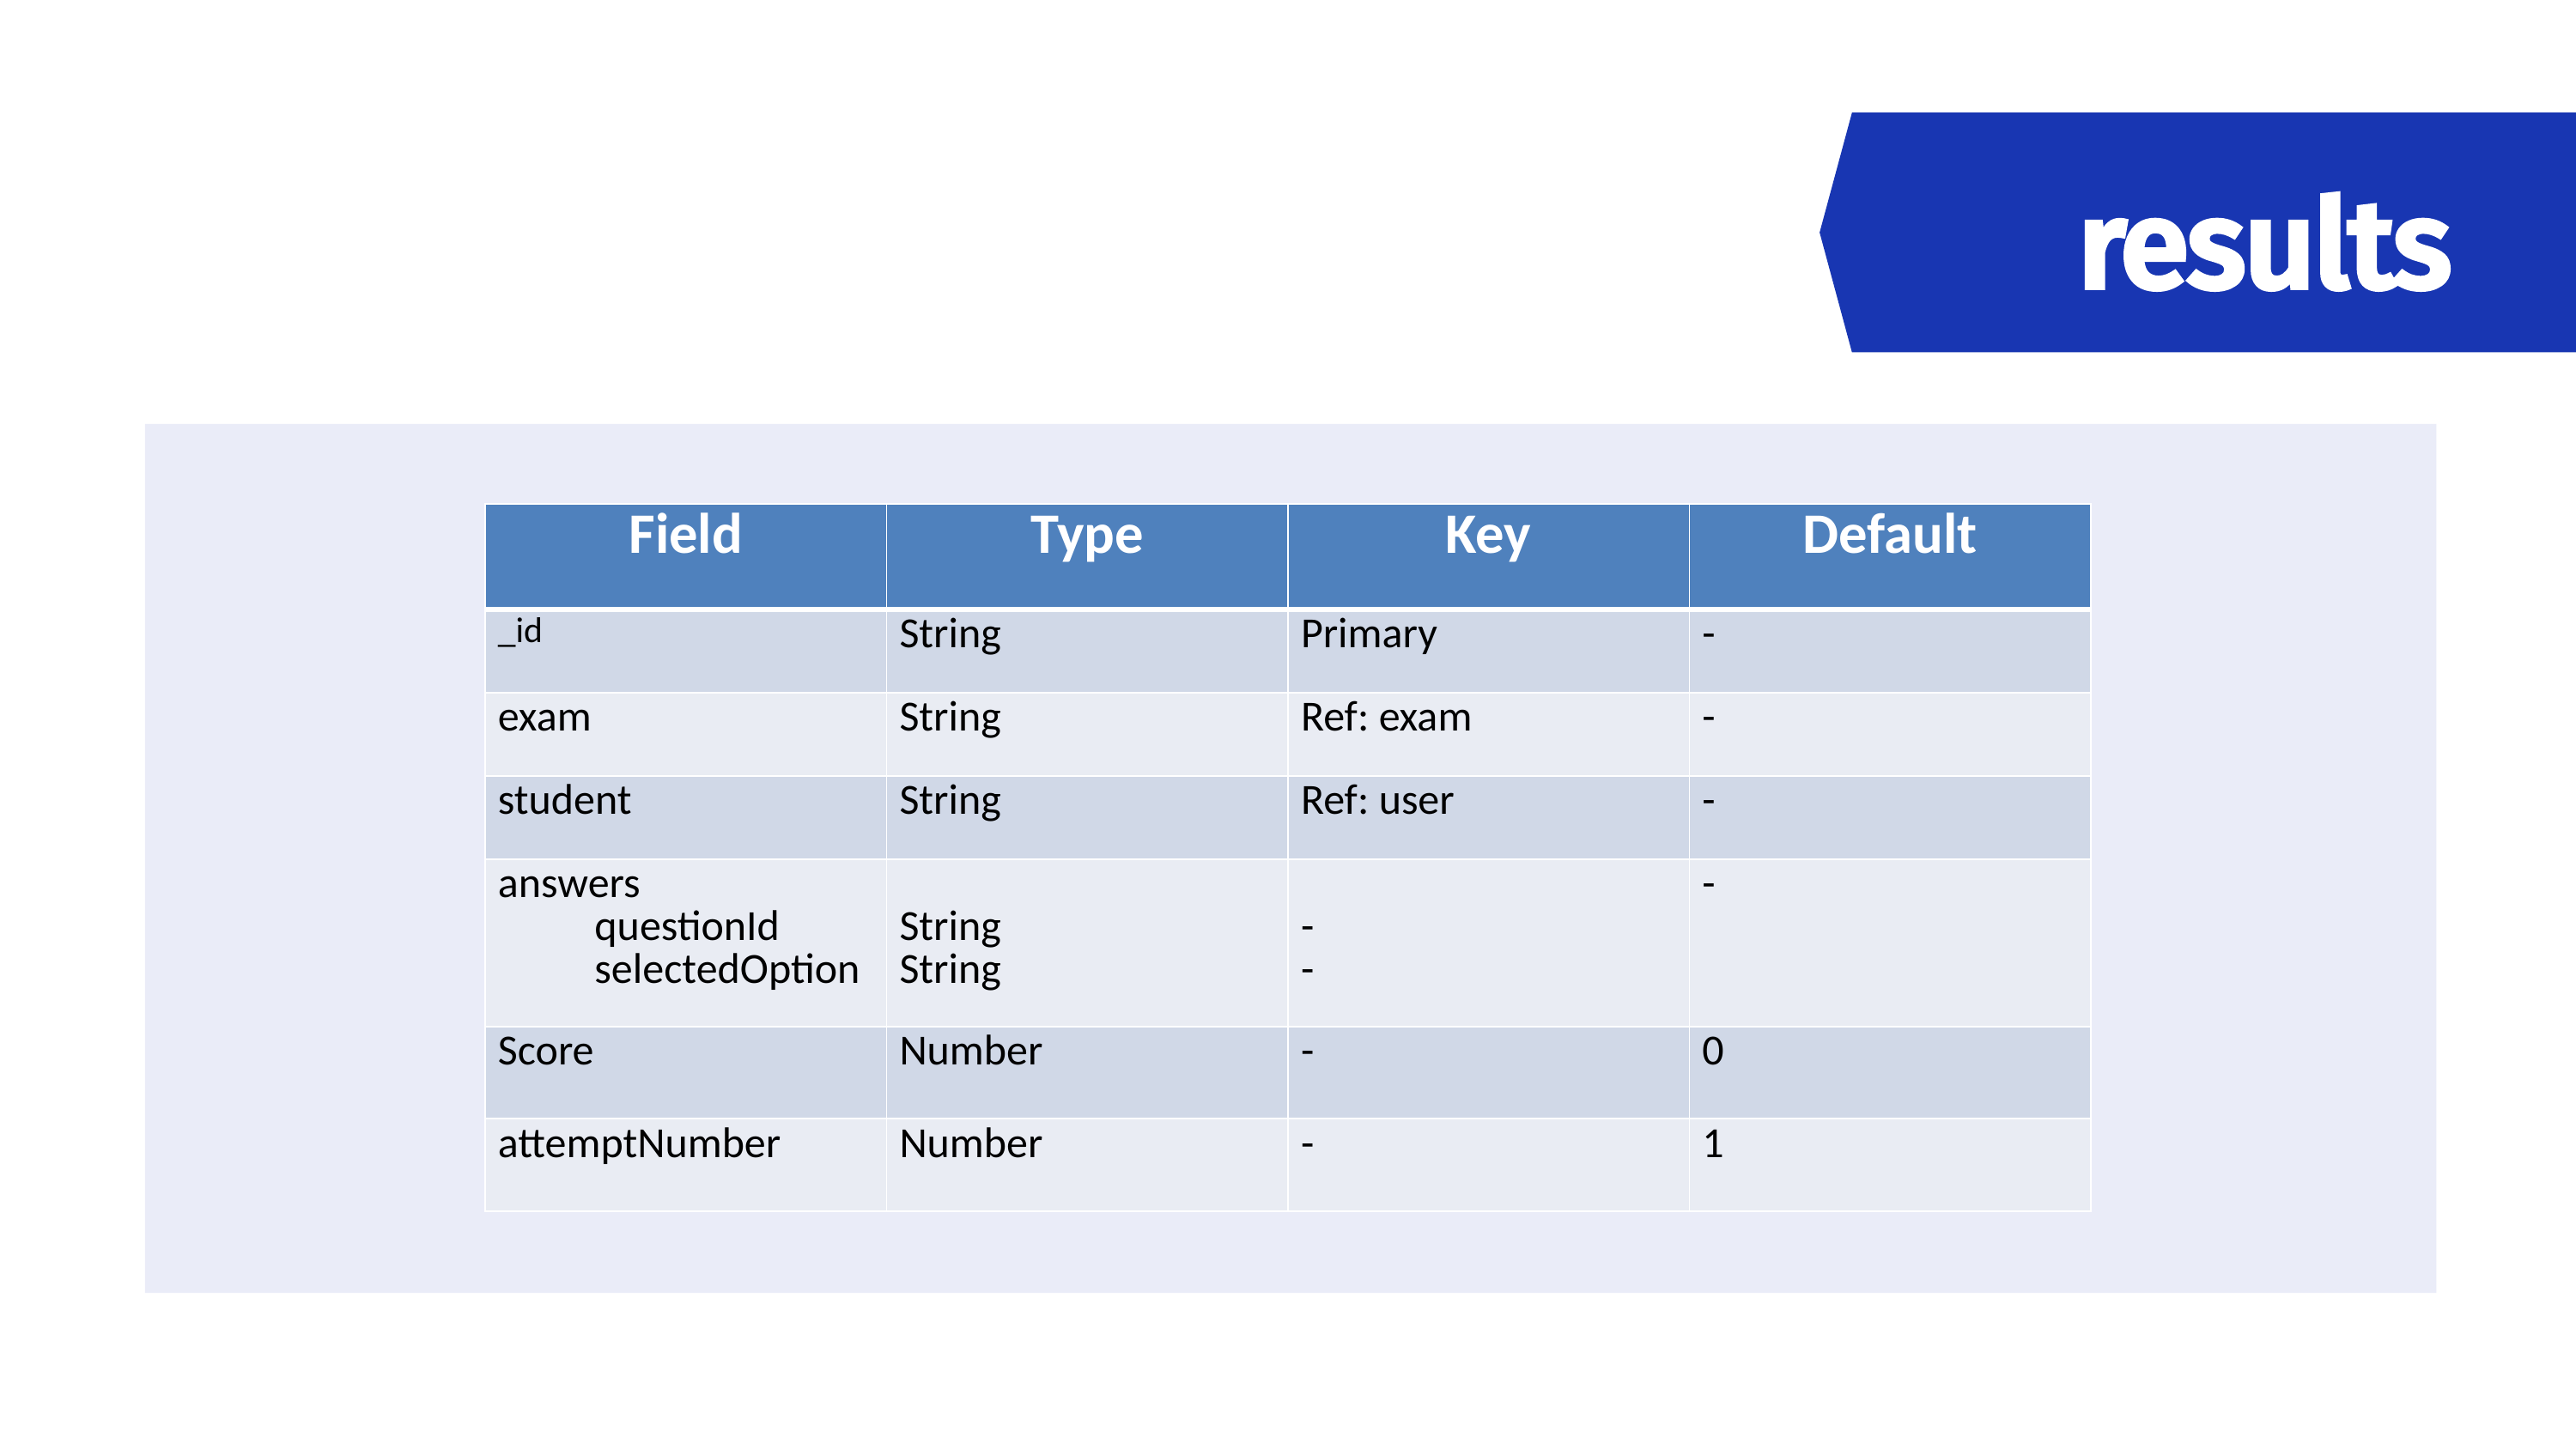

results

| Field | Type | Key | Default |
| --- | --- | --- | --- |
| \_id | String | Primary | - |
| exam | String | Ref: exam | - |
| student | String | Ref: user | - |
| answers questionId selectedOption | String String | - - | - |
| Score | Number | - | 0 |
| attemptNumber | Number | - | 1 |